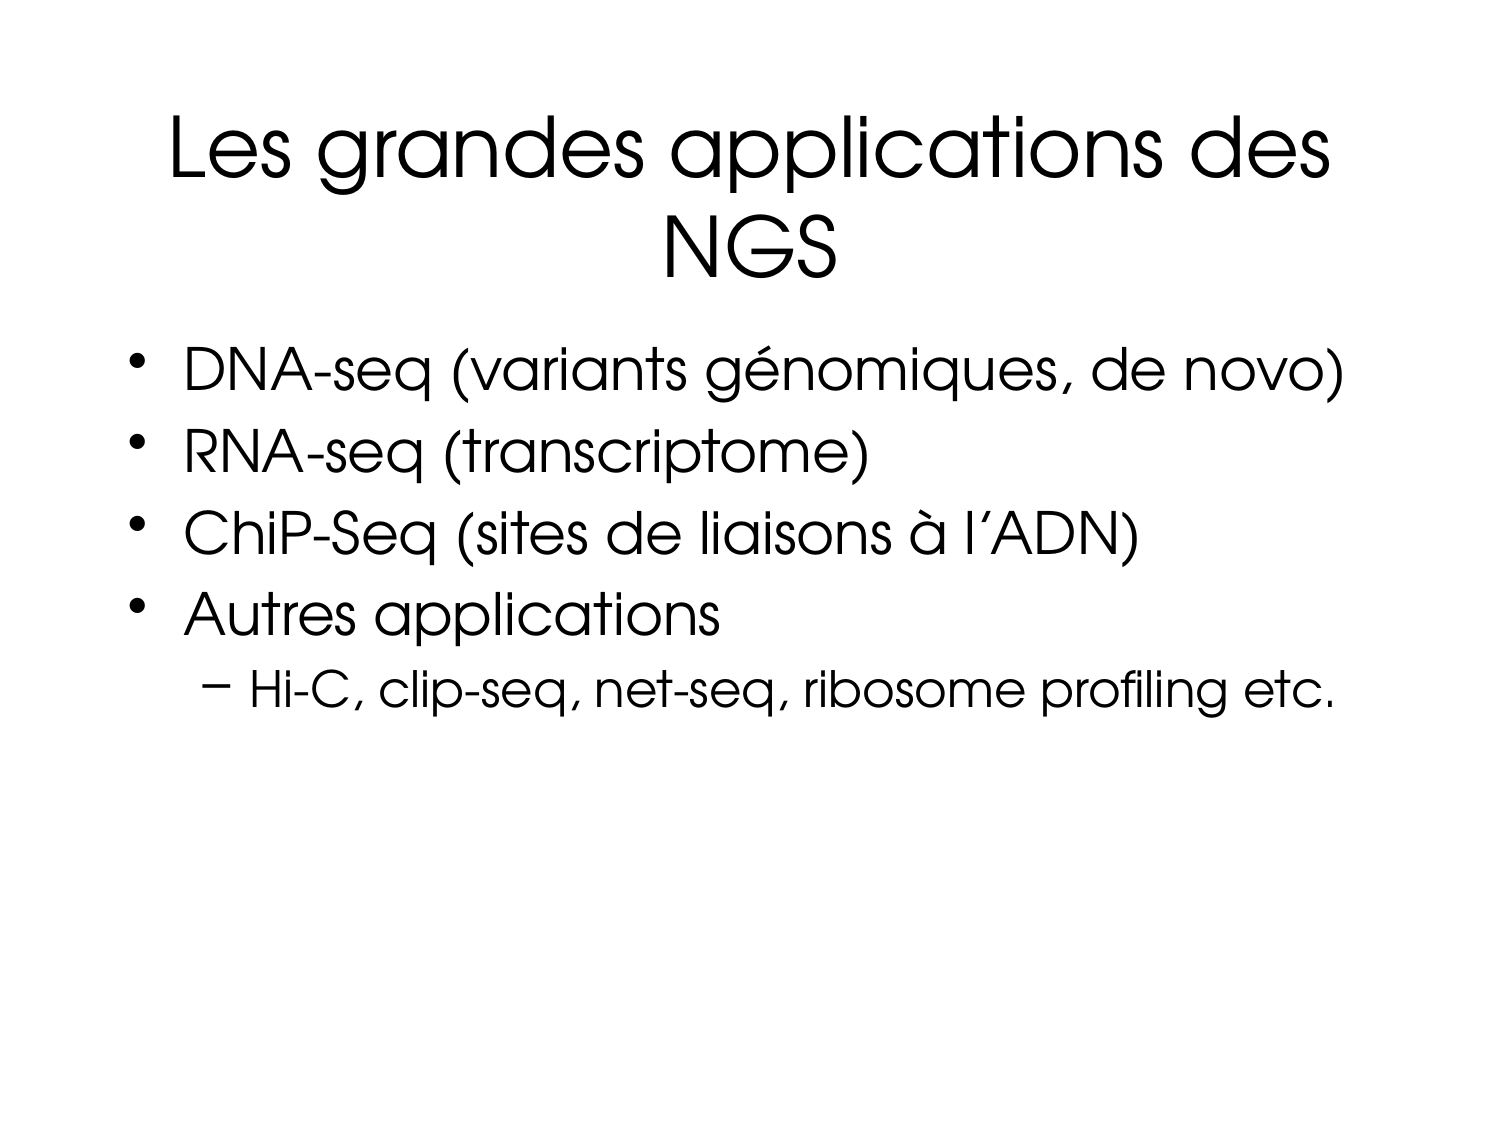

# Les grandes applications des NGS
DNA-seq (variants génomiques, de novo)
RNA-seq (transcriptome)
ChiP-Seq (sites de liaisons à l’ADN)
Autres applications
Hi-C, clip-seq, net-seq, ribosome profiling etc.